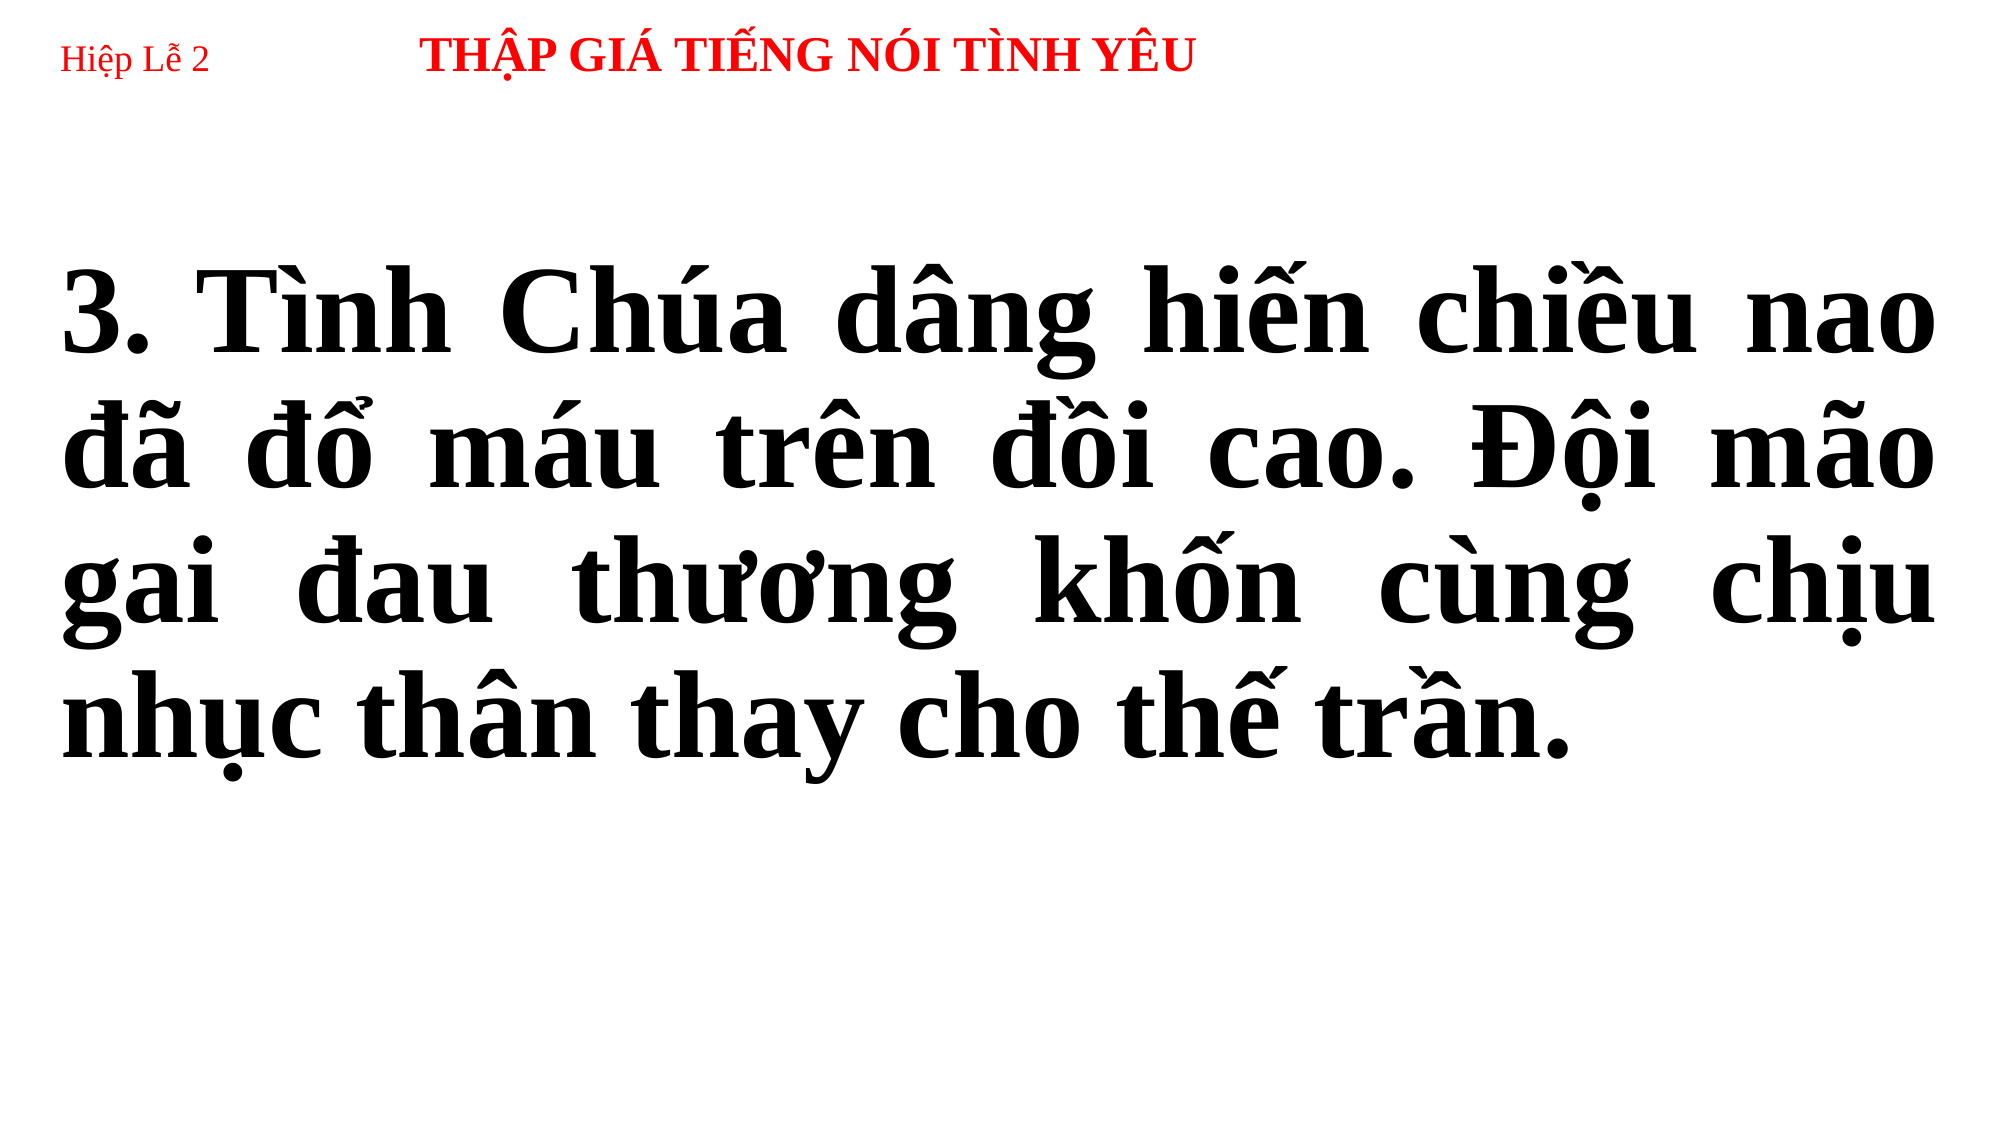

# Hiệp Lễ 2                      THẬP GIÁ TIẾNG NÓI TÌNH YÊU
3. Tình Chúa dâng hiến chiều nao đã đổ máu trên đồi cao. Đội mão gai đau thương khốn cùng chịu nhục thân thay cho thế trần.